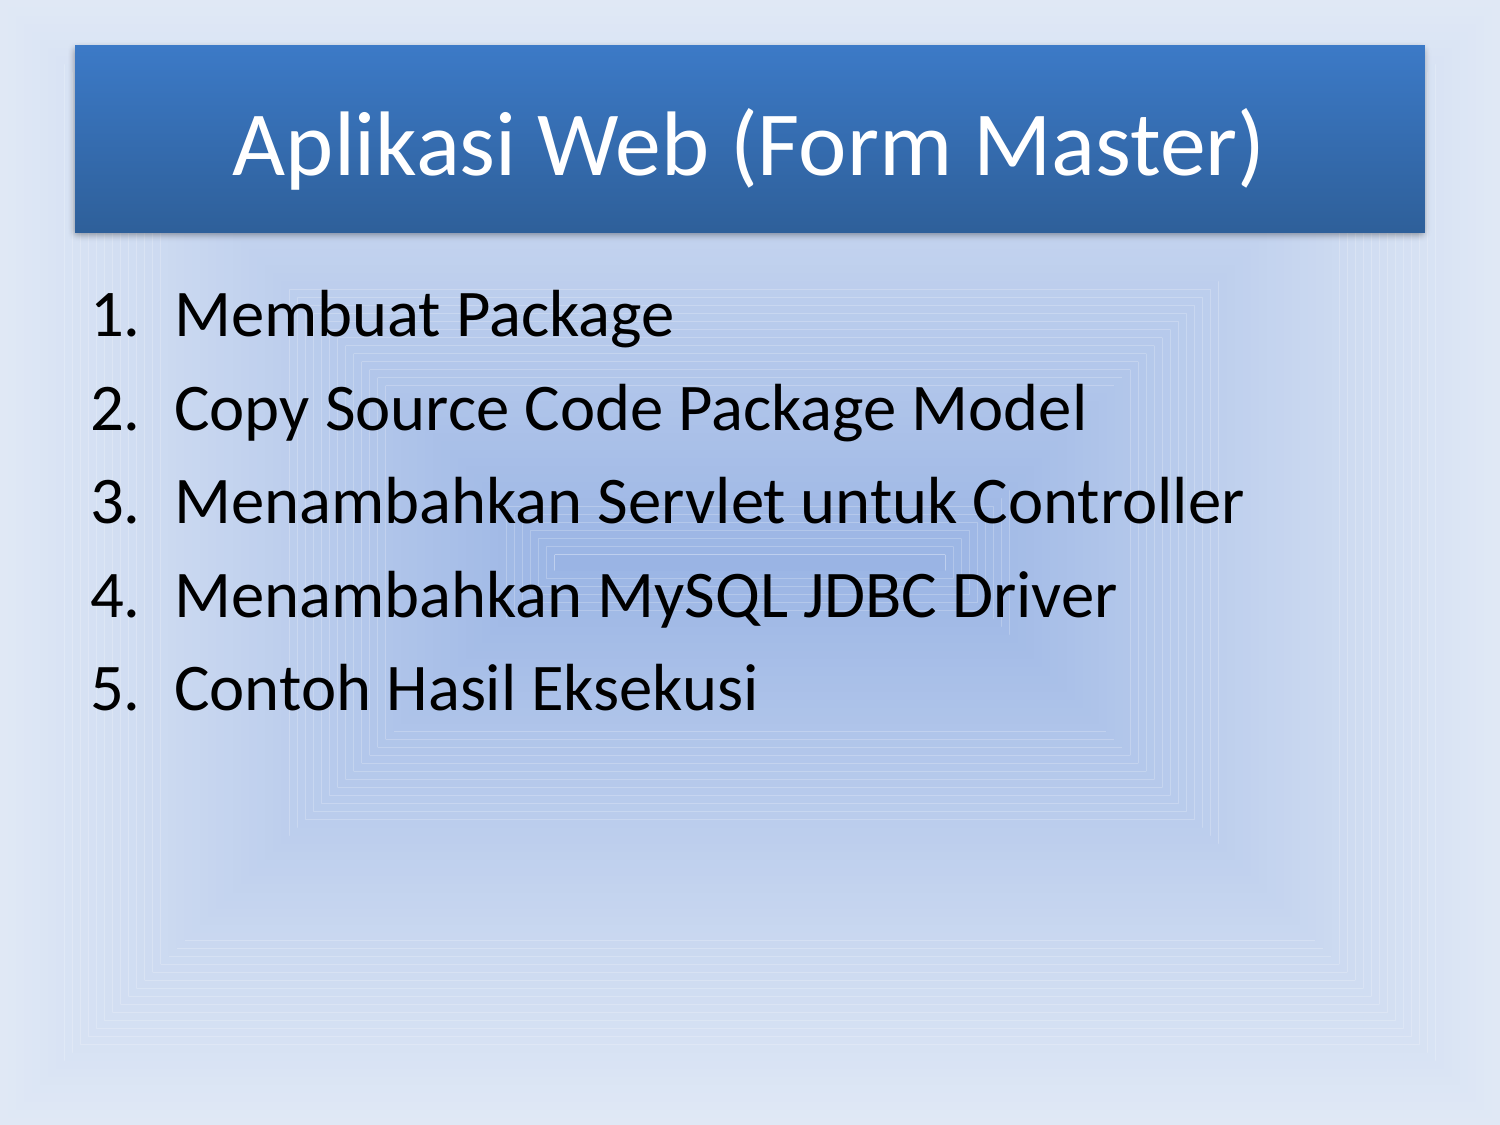

# Aplikasi Web (Form Master)
Membuat Package
Copy Source Code Package Model
Menambahkan Servlet untuk Controller
Menambahkan MySQL JDBC Driver
Contoh Hasil Eksekusi